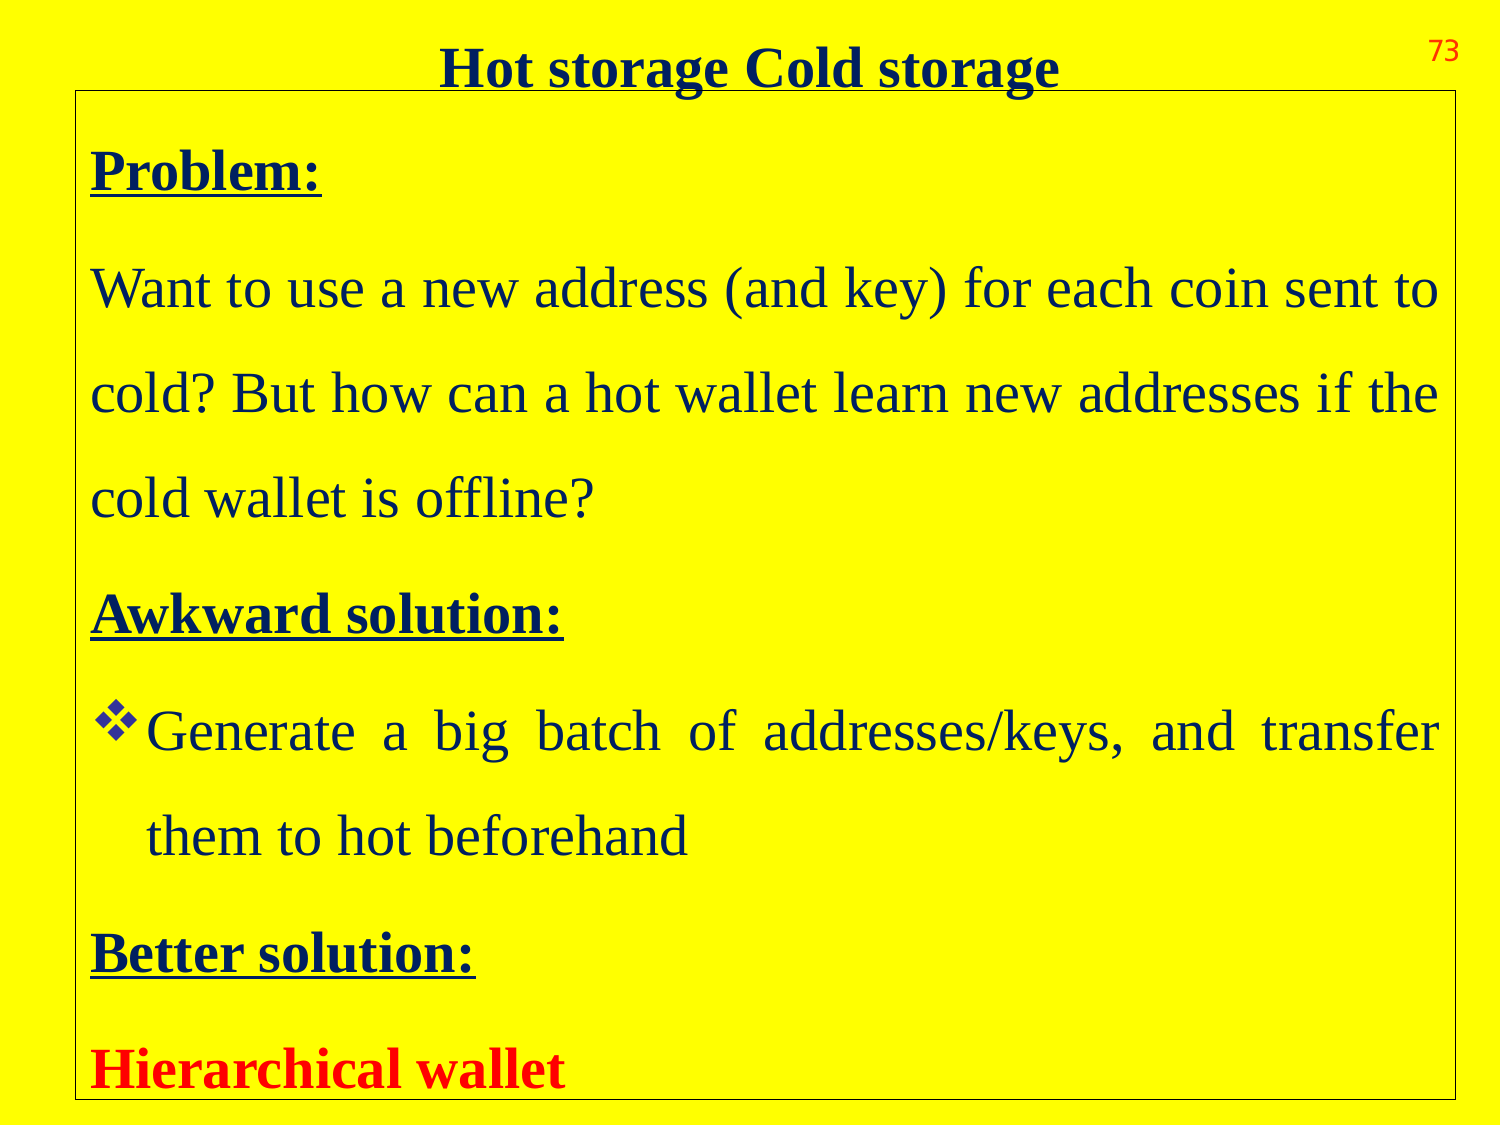

# Hot storage Cold storage
73
Problem:
Want to use a new address (and key) for each coin sent to cold? But how can a hot wallet learn new addresses if the cold wallet is offline?
Awkward solution:
Generate a big batch of addresses/keys, and transfer them to hot beforehand
Better solution:
Hierarchical wallet